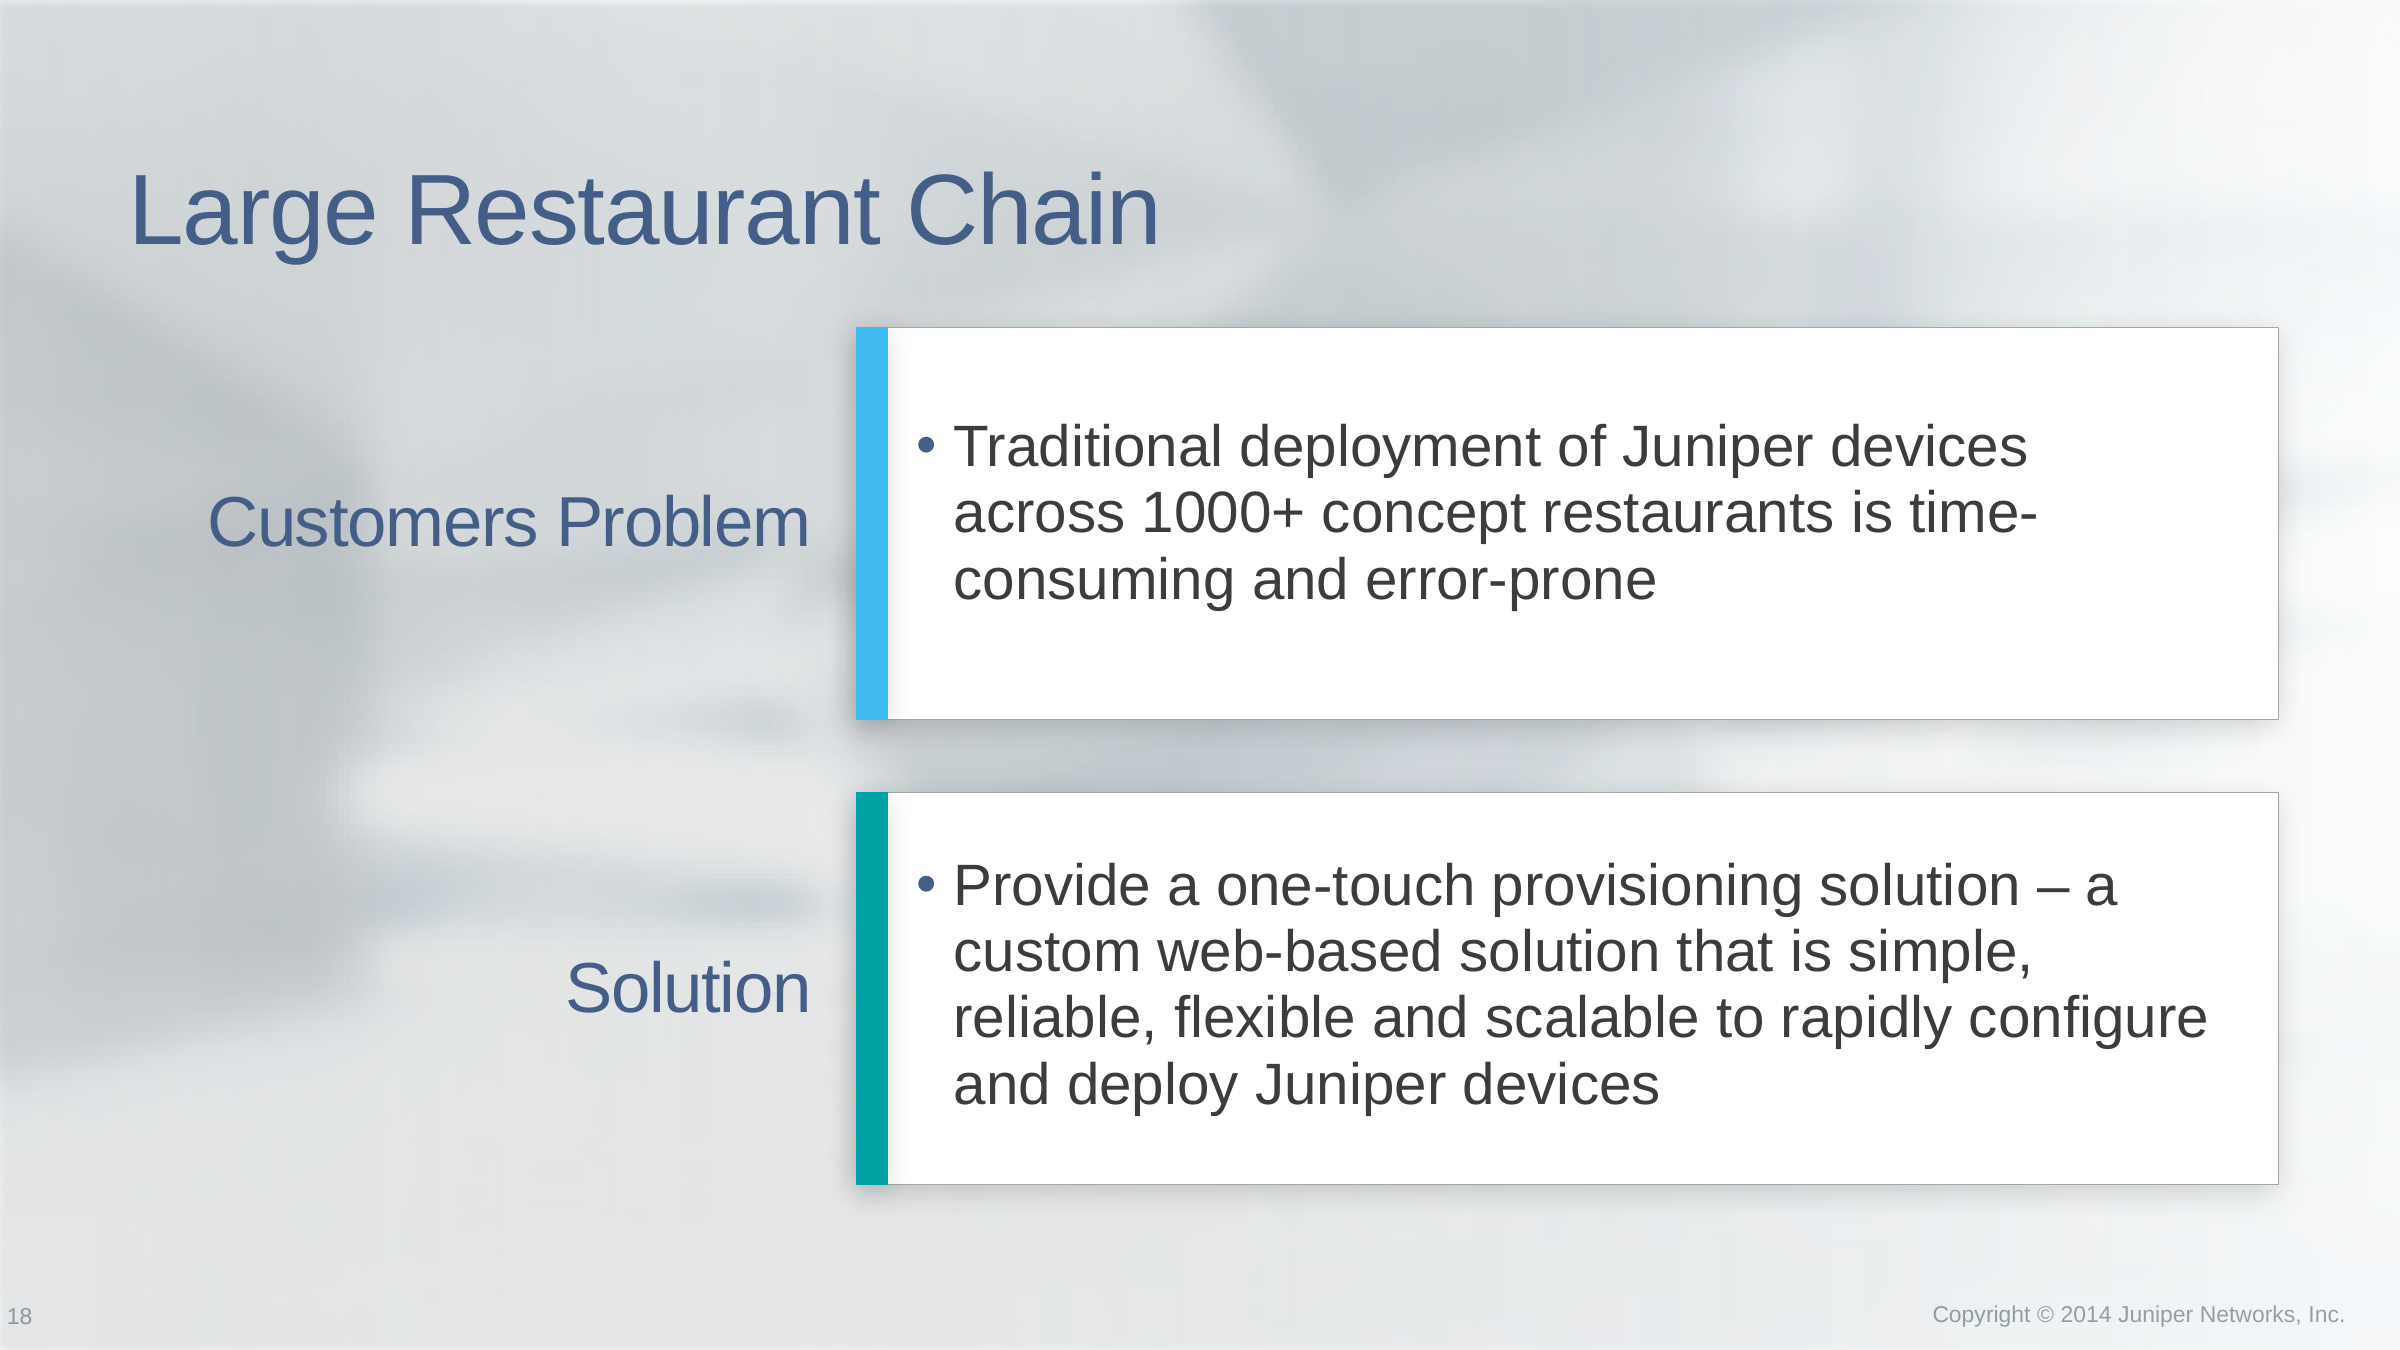

# Large Restaurant Chain

Traditional deployment of Juniper devices across 1000+ concept restaurants is time-consuming and error-prone
Customers Problem

Provide a one-touch provisioning solution – a custom web-based solution that is simple, reliable, flexible and scalable to rapidly configure and deploy Juniper devices
Solution